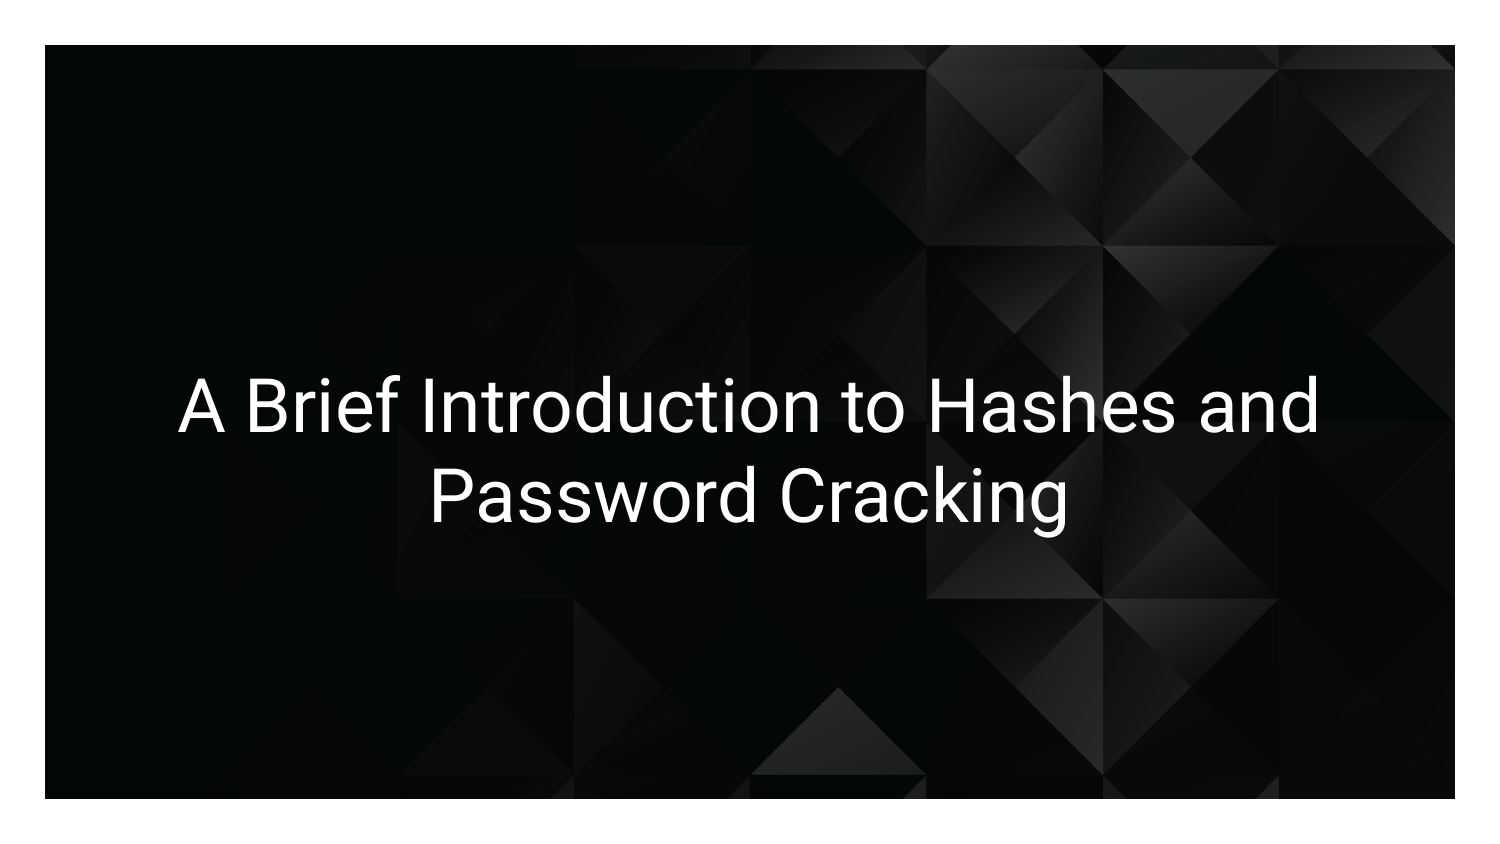

# A Brief Introduction to Hashes and Password Cracking
4